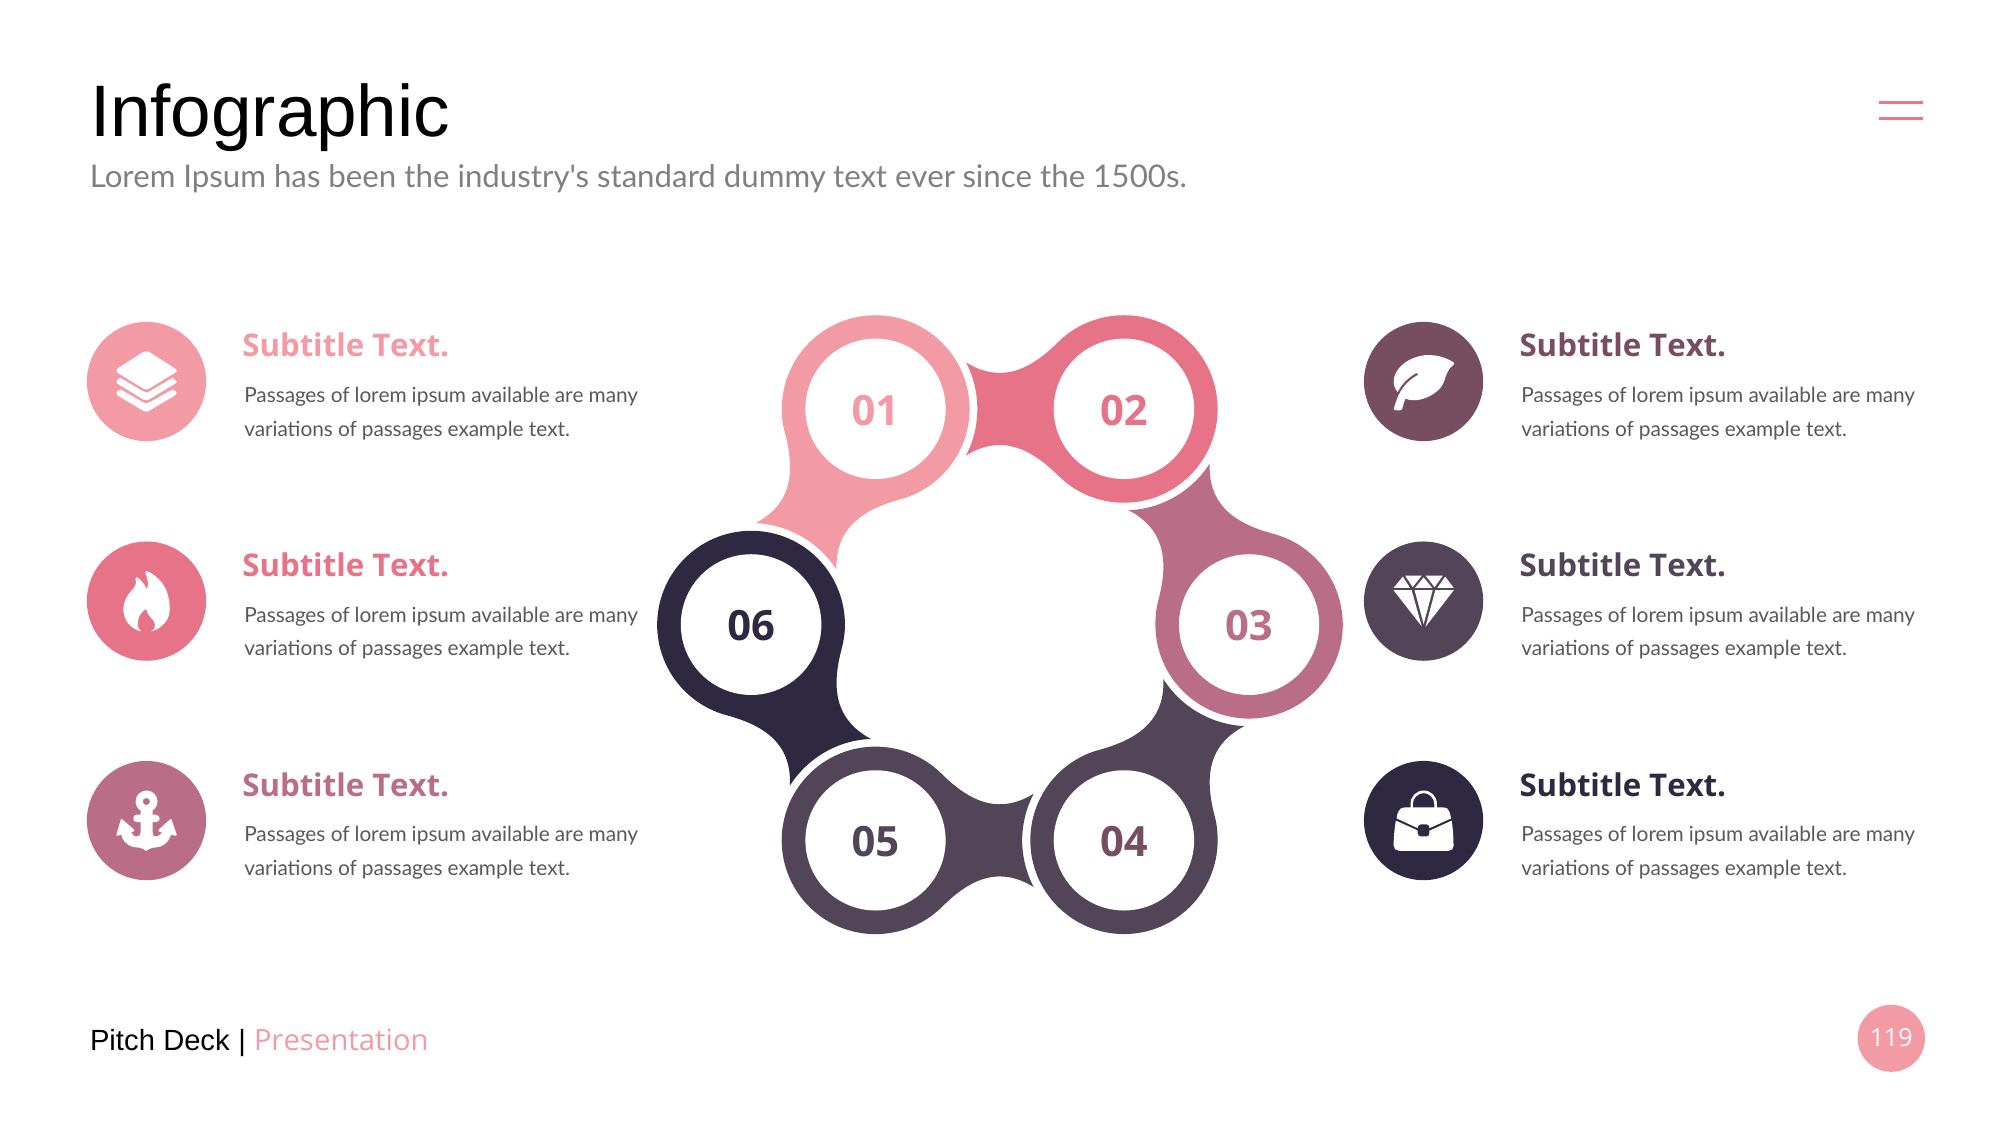

# Infographic
Lorem Ipsum has been the industry's standard dummy text ever since the 1500s.

Subtitle Text.
Subtitle Text.

Passages of lorem ipsum available are many
variations of passages example text.
Passages of lorem ipsum available are many
variations of passages example text.
01
02
Subtitle Text.
Subtitle Text.

Passages of lorem ipsum available are many
variations of passages example text.
Passages of lorem ipsum available are many
variations of passages example text.
06
03
Subtitle Text.
Subtitle Text.

Passages of lorem ipsum available are many
variations of passages example text.
Passages of lorem ipsum available are many
variations of passages example text.
05
04
Pitch Deck | Presentation
119